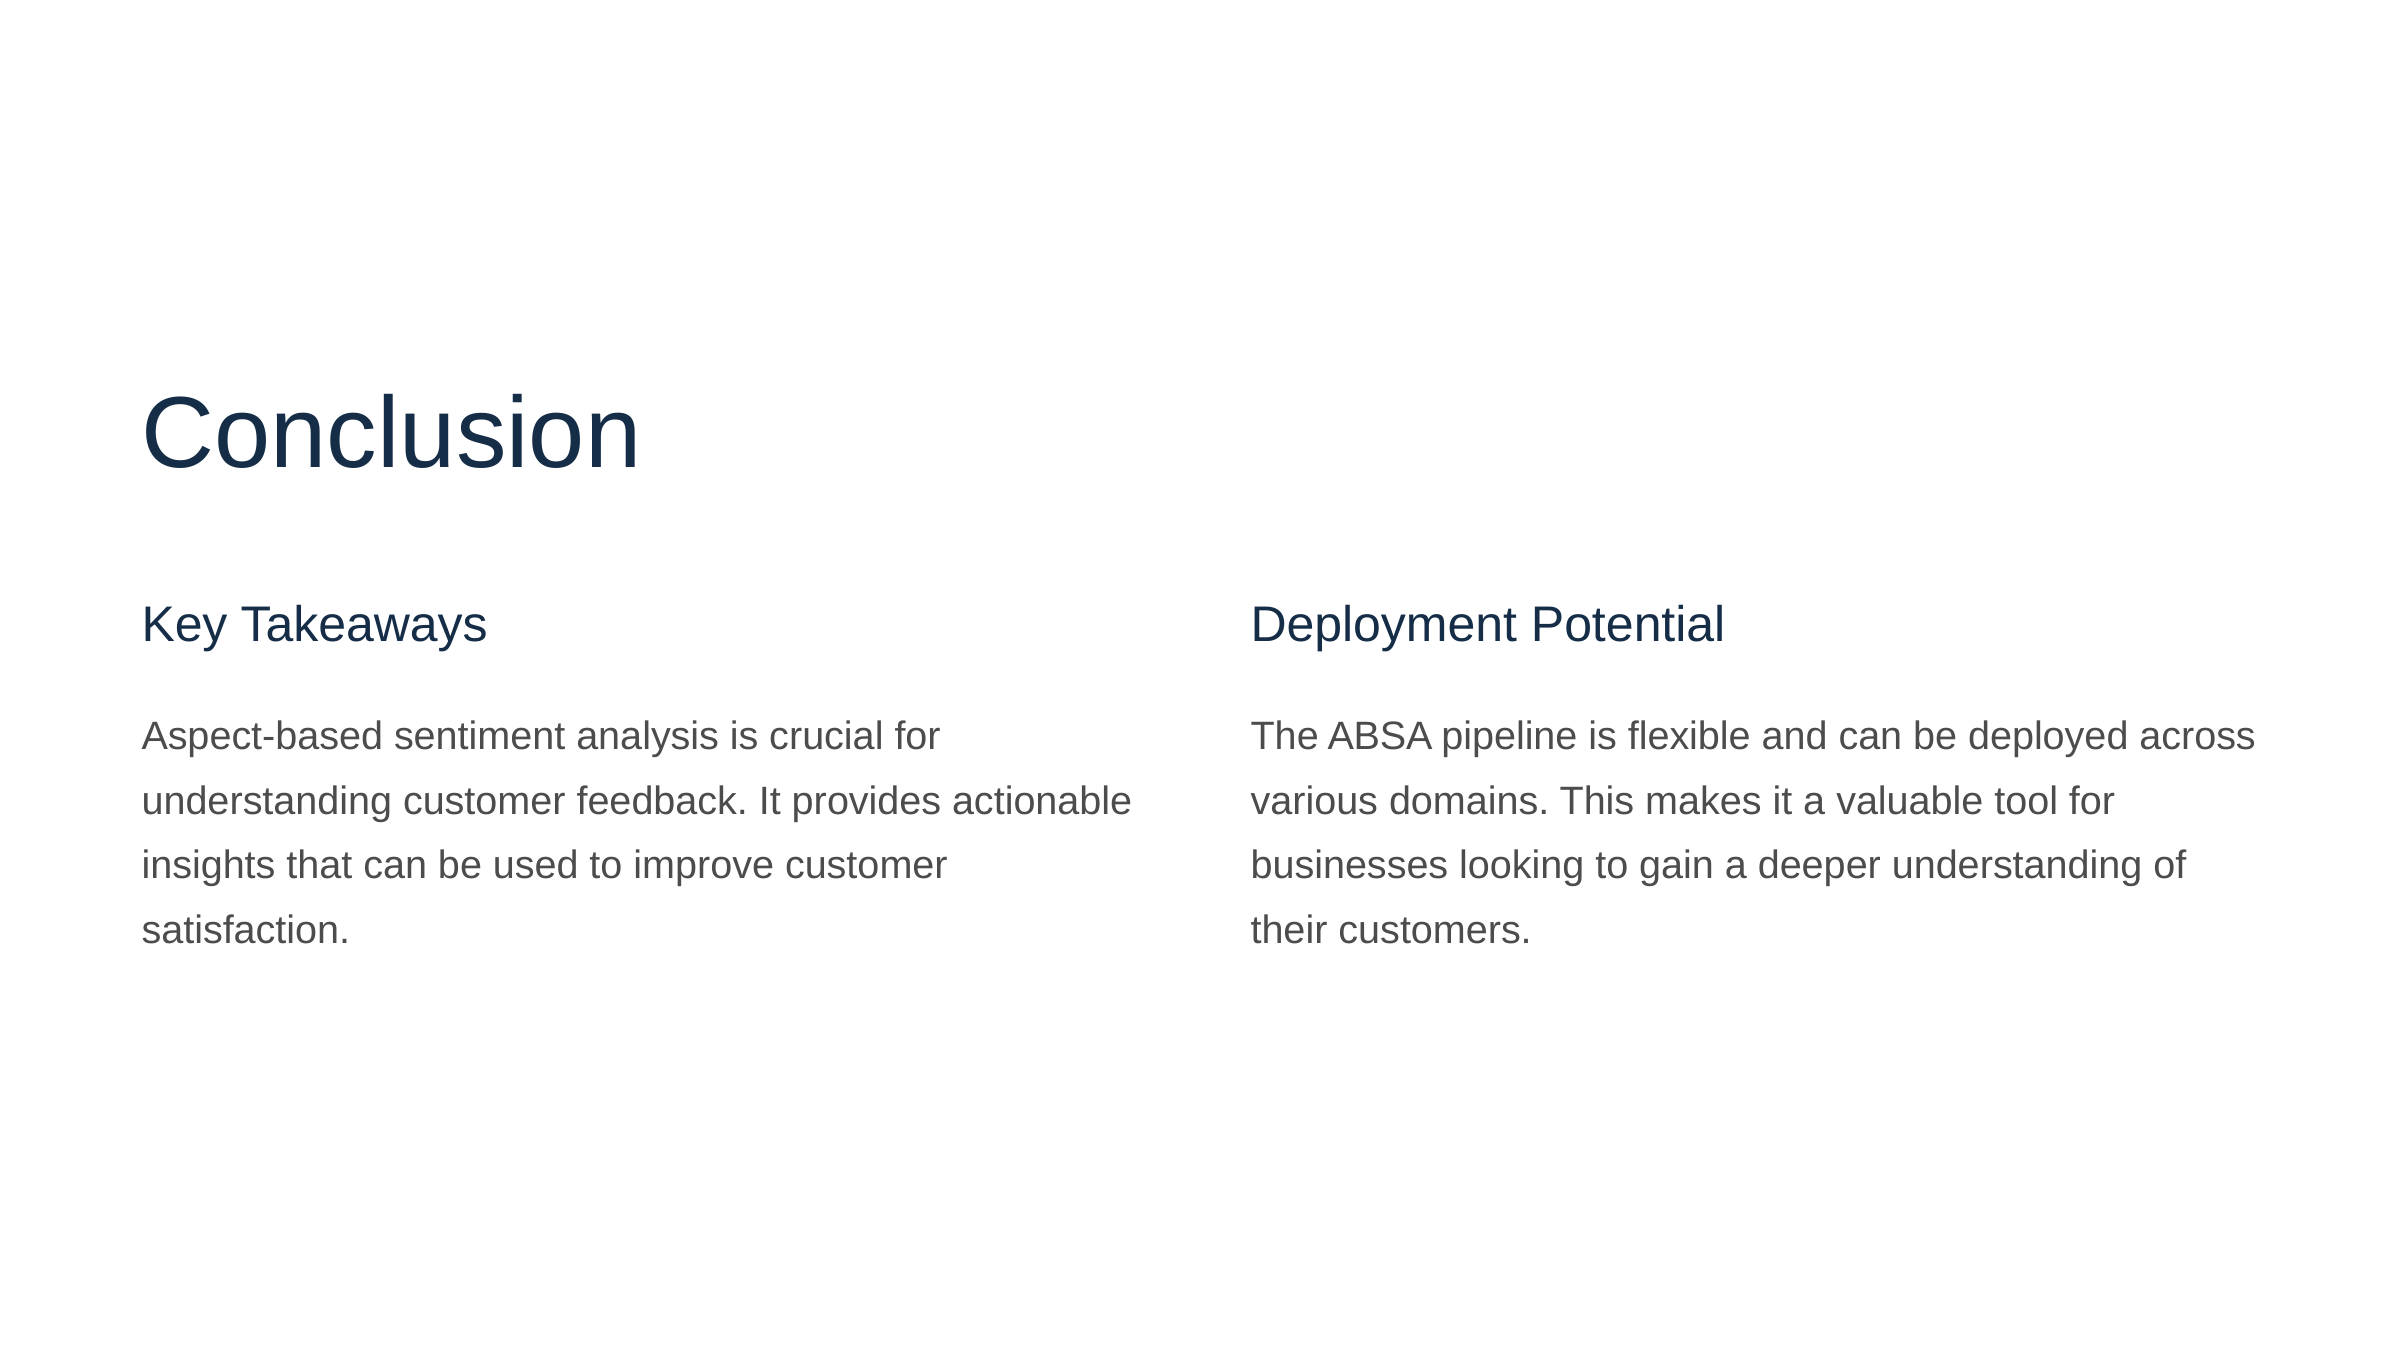

Conclusion
Key Takeaways
Deployment Potential
Aspect-based sentiment analysis is crucial for understanding customer feedback. It provides actionable insights that can be used to improve customer satisfaction.
The ABSA pipeline is flexible and can be deployed across various domains. This makes it a valuable tool for businesses looking to gain a deeper understanding of their customers.